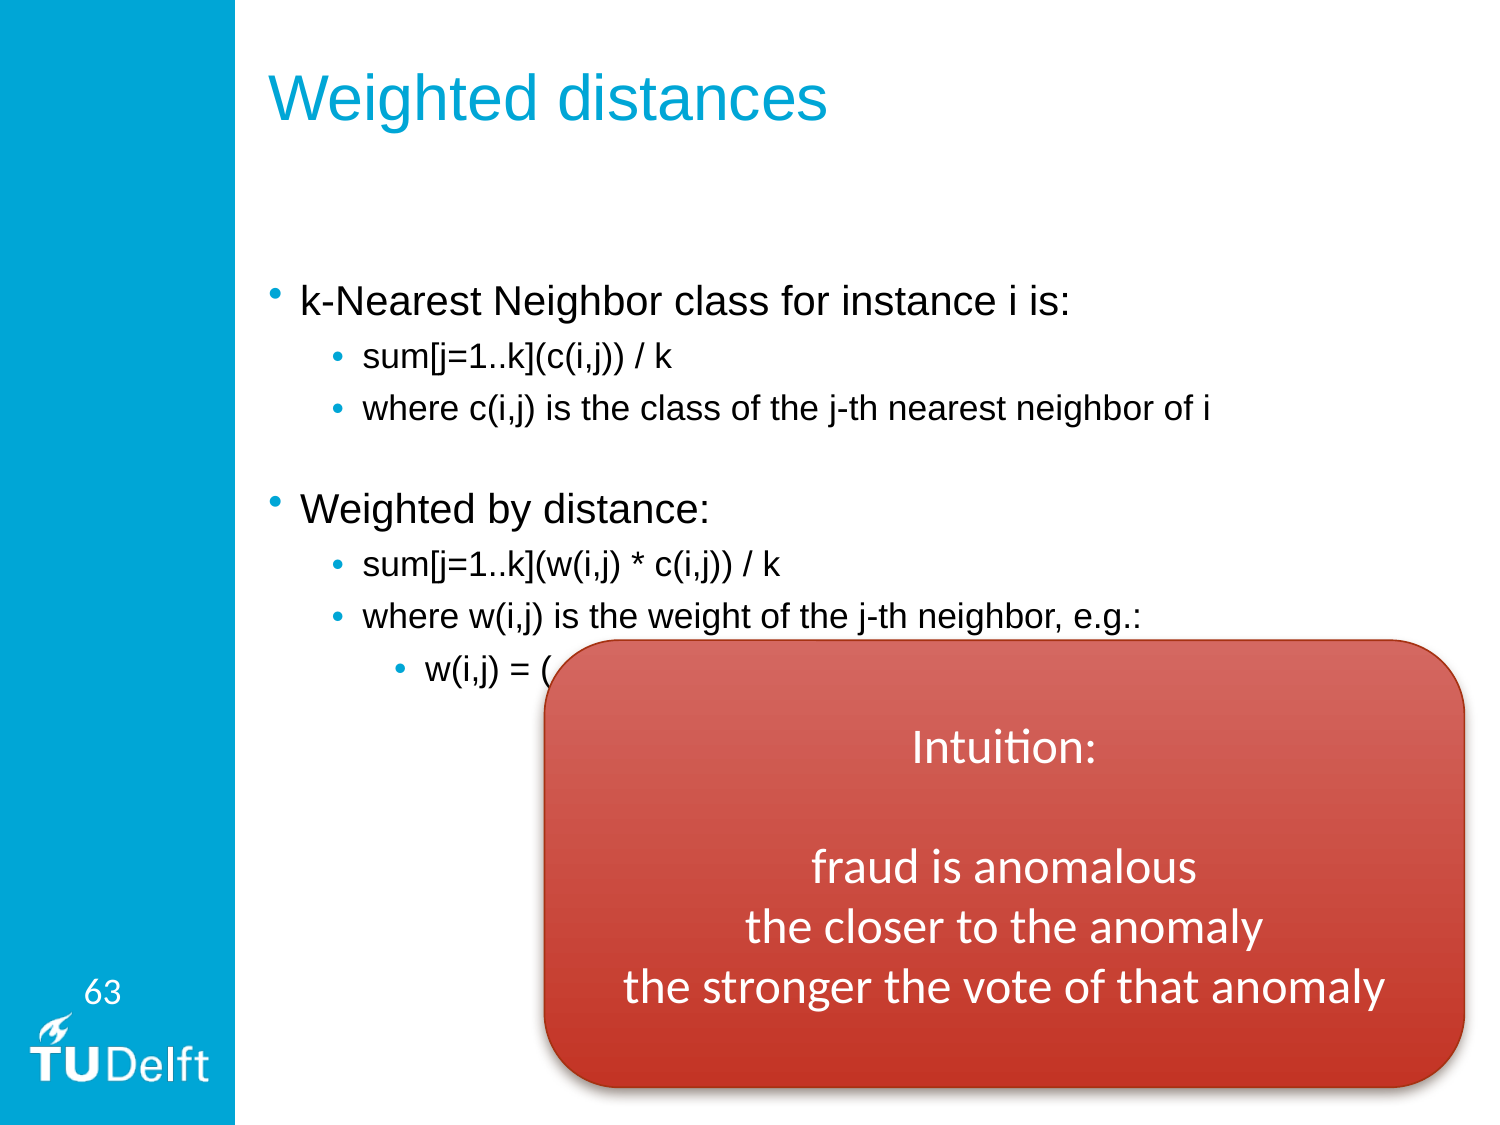

# Weighted distances
k-Nearest Neighbor class for instance i is:
sum[j=1..k](c(i,j)) / k
where c(i,j) is the class of the j-th nearest neighbor of i

Weighted by distance:
sum[j=1..k](w(i,j) * c(i,j)) / k
where w(i,j) is the weight of the j-th neighbor, e.g.:
w(i,j) = ( d(i,k) - d(i,j) ) /  ( d(i,k) - d(i,1) )

Intuition:

fraud is anomalous
the closer to the anomaly
the stronger the vote of that anomaly
63